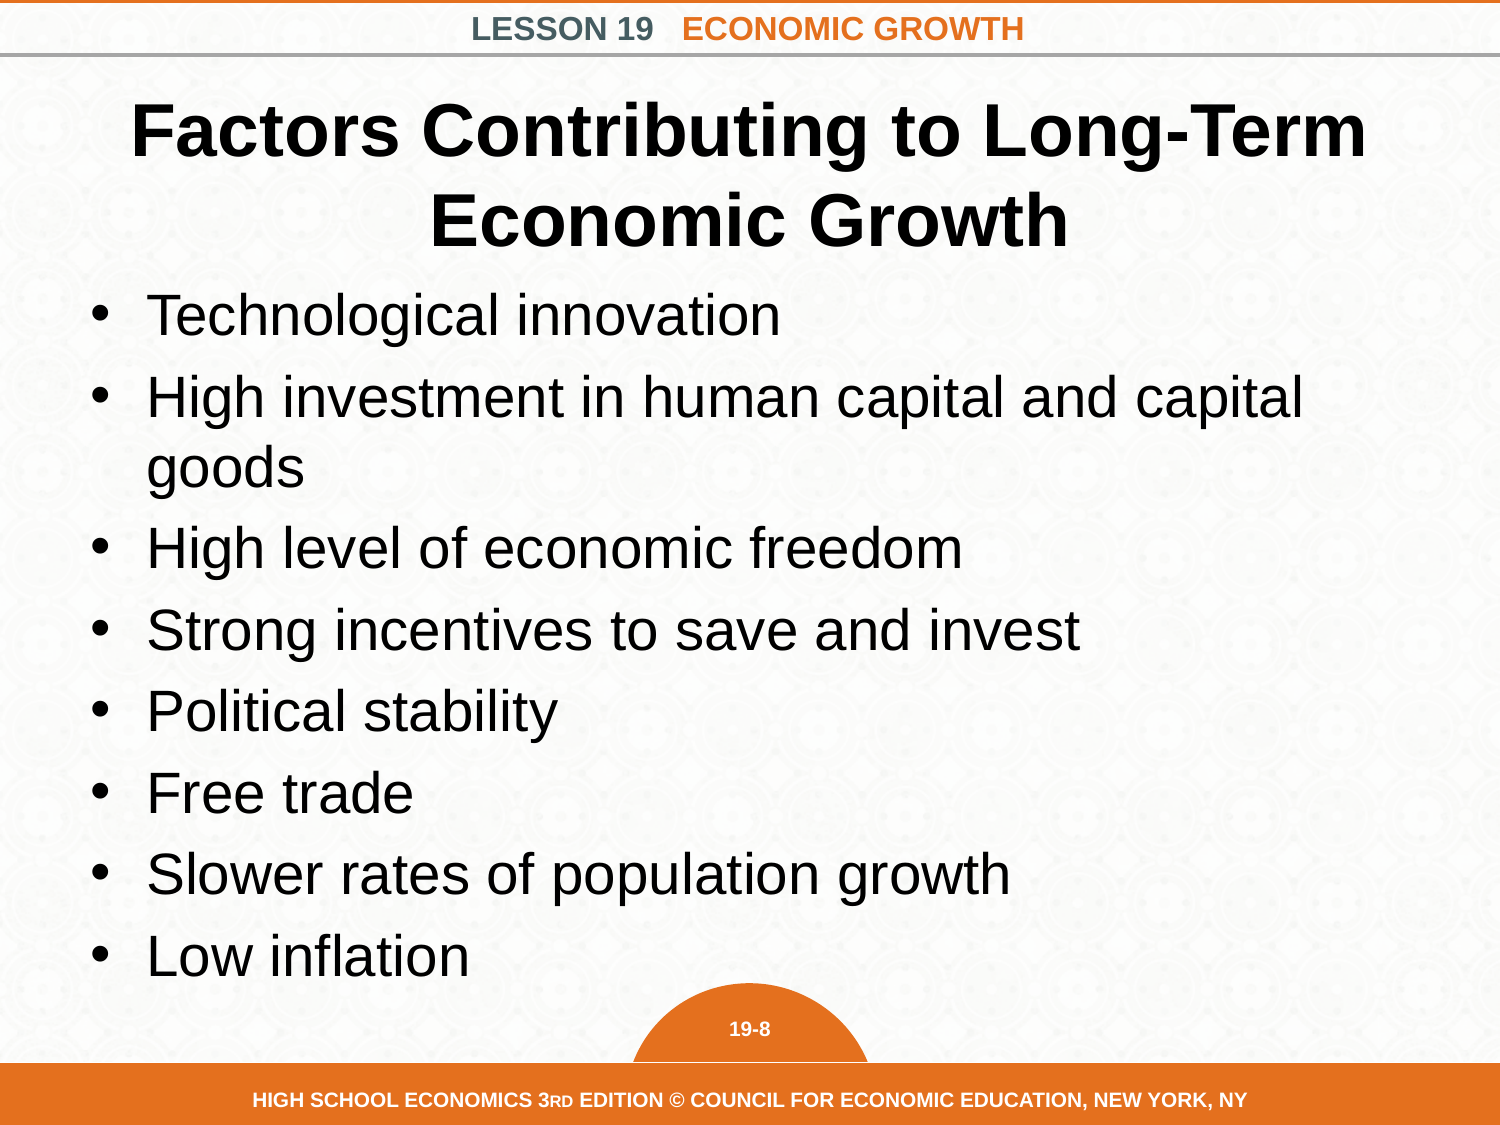

# Factors Contributing to Long-Term Economic Growth
Technological innovation
High investment in human capital and capital goods
High level of economic freedom
Strong incentives to save and invest
Political stability
Free trade
Slower rates of population growth
Low inflation